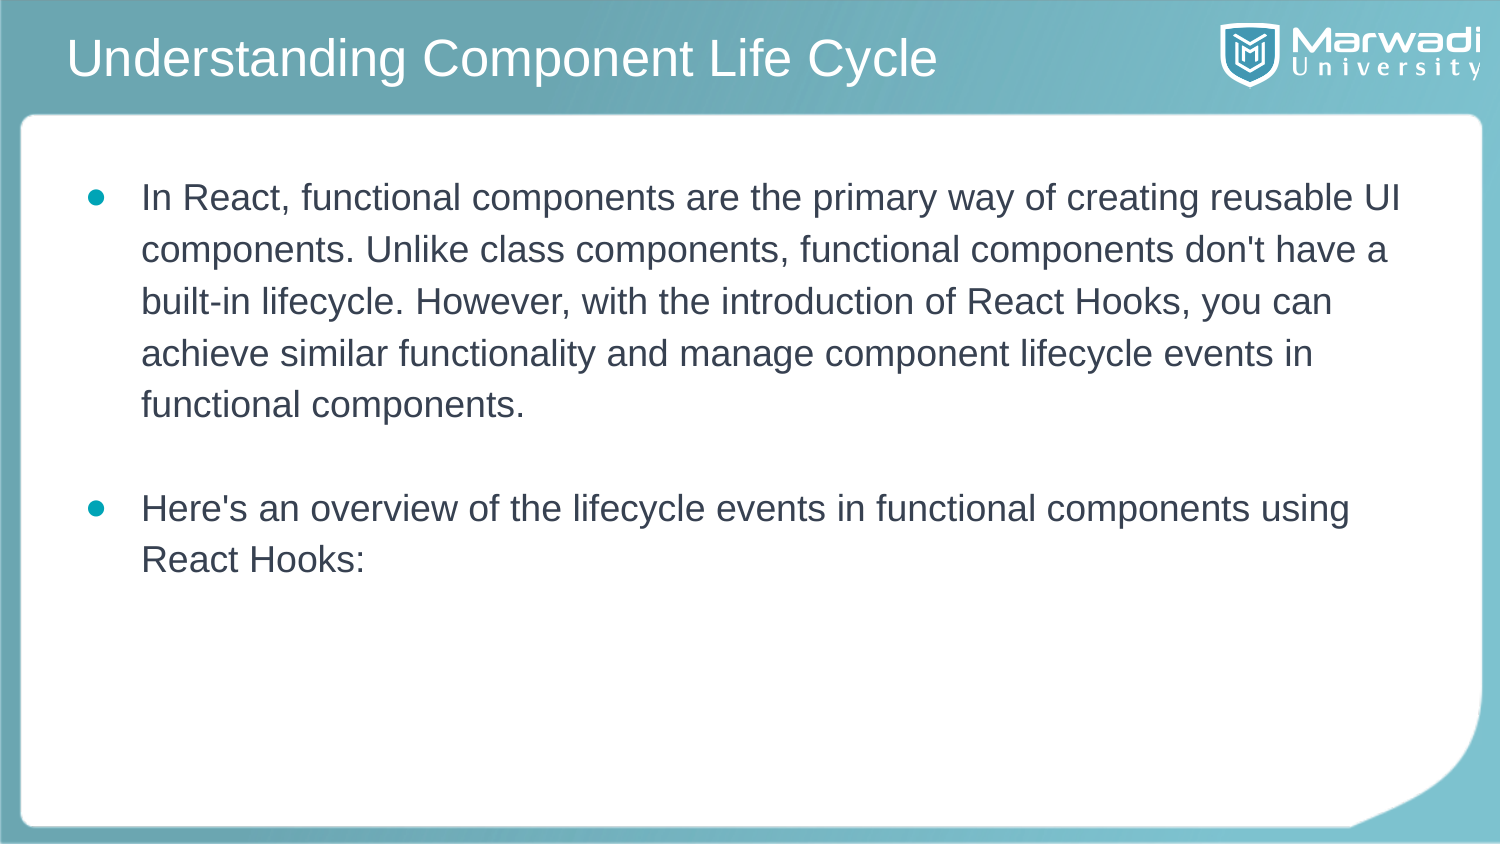

# Understanding Component Life Cycle
In React, functional components are the primary way of creating reusable UI components. Unlike class components, functional components don't have a built-in lifecycle. However, with the introduction of React Hooks, you can achieve similar functionality and manage component lifecycle events in functional components.

Here's an overview of the lifecycle events in functional components using React Hooks: